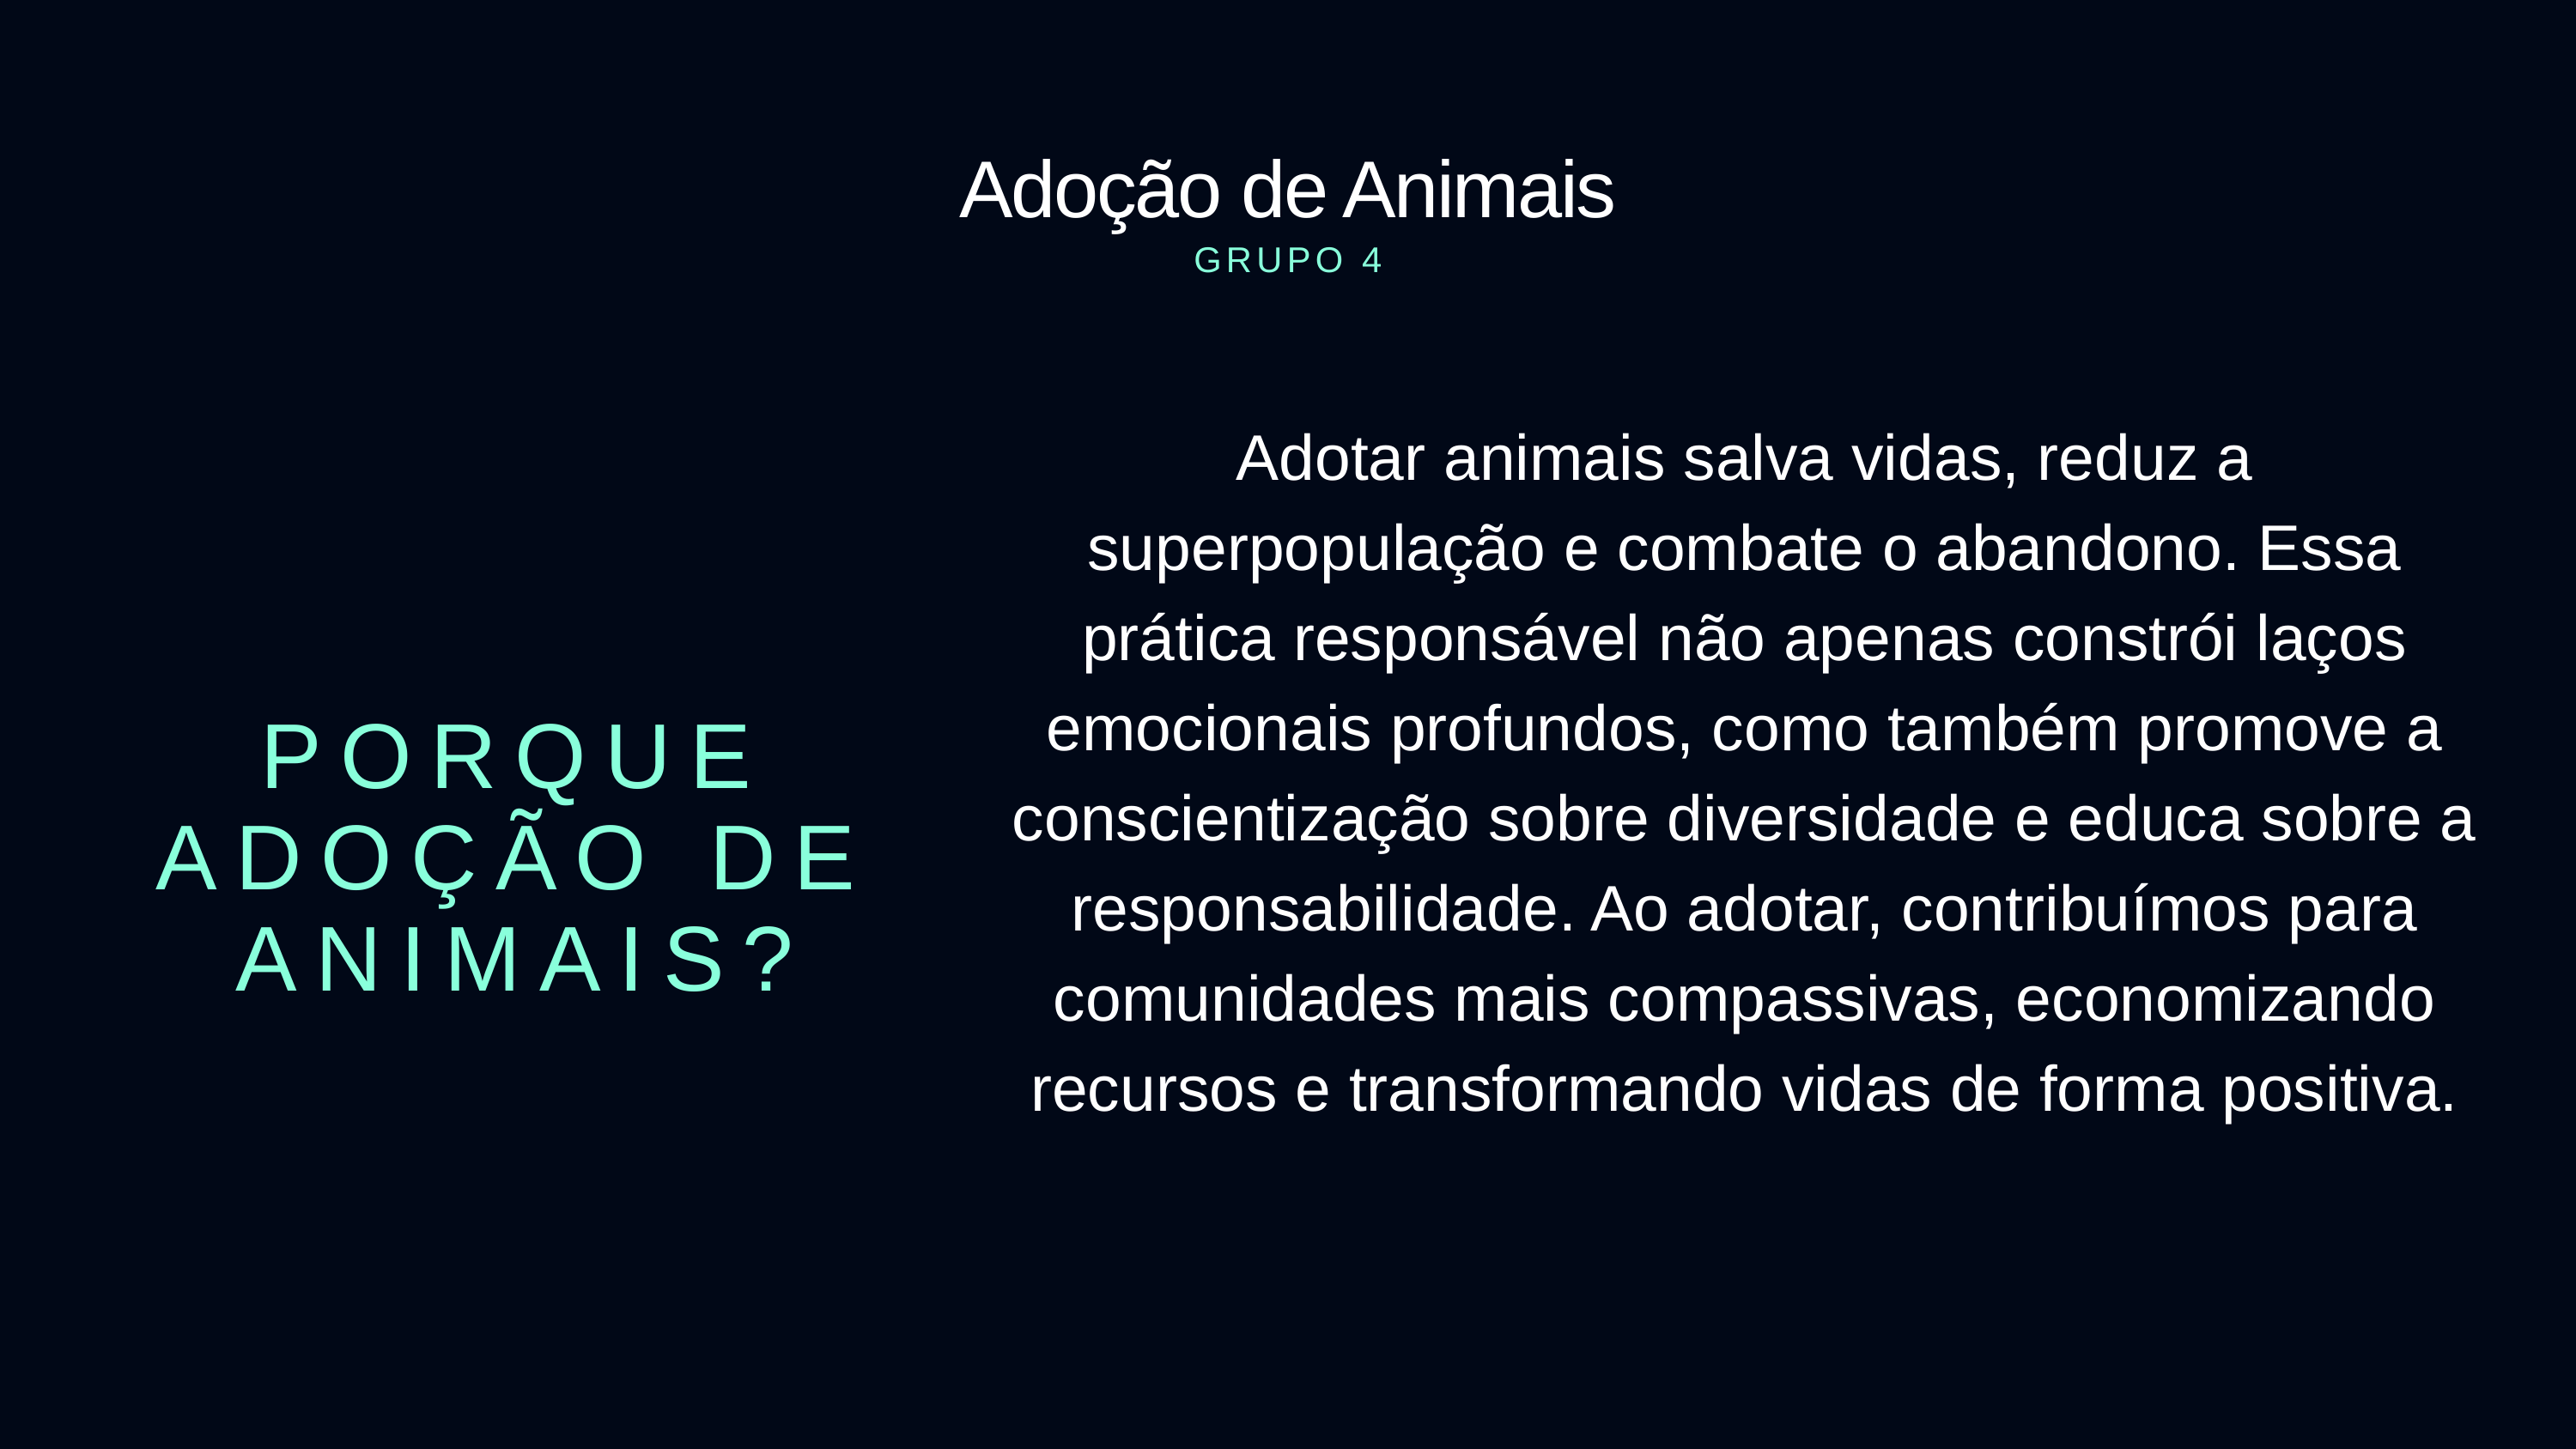

Adoção de Animais
GRUPO 4
Adotar animais salva vidas, reduz a superpopulação e combate o abandono. Essa prática responsável não apenas constrói laços emocionais profundos, como também promove a conscientização sobre diversidade e educa sobre a responsabilidade. Ao adotar, contribuímos para comunidades mais compassivas, economizando recursos e transformando vidas de forma positiva.
PORQUE ADOÇÃO DE ANIMAIS?